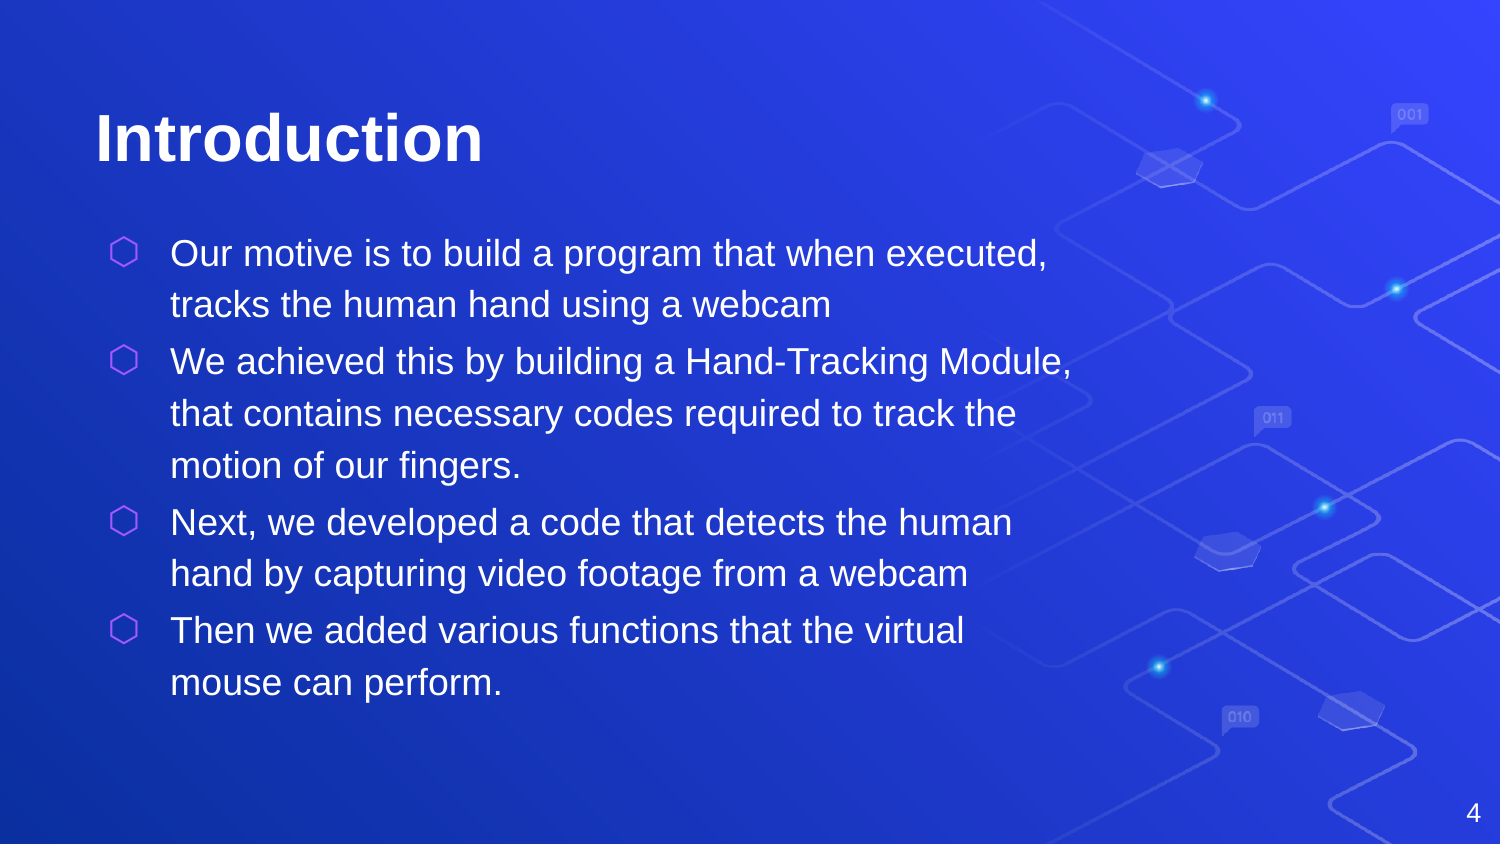

# Introduction
Our motive is to build a program that when executed, tracks the human hand using a webcam
We achieved this by building a Hand-Tracking Module, that contains necessary codes required to track the motion of our fingers.
Next, we developed a code that detects the human hand by capturing video footage from a webcam
Then we added various functions that the virtual mouse can perform.
4